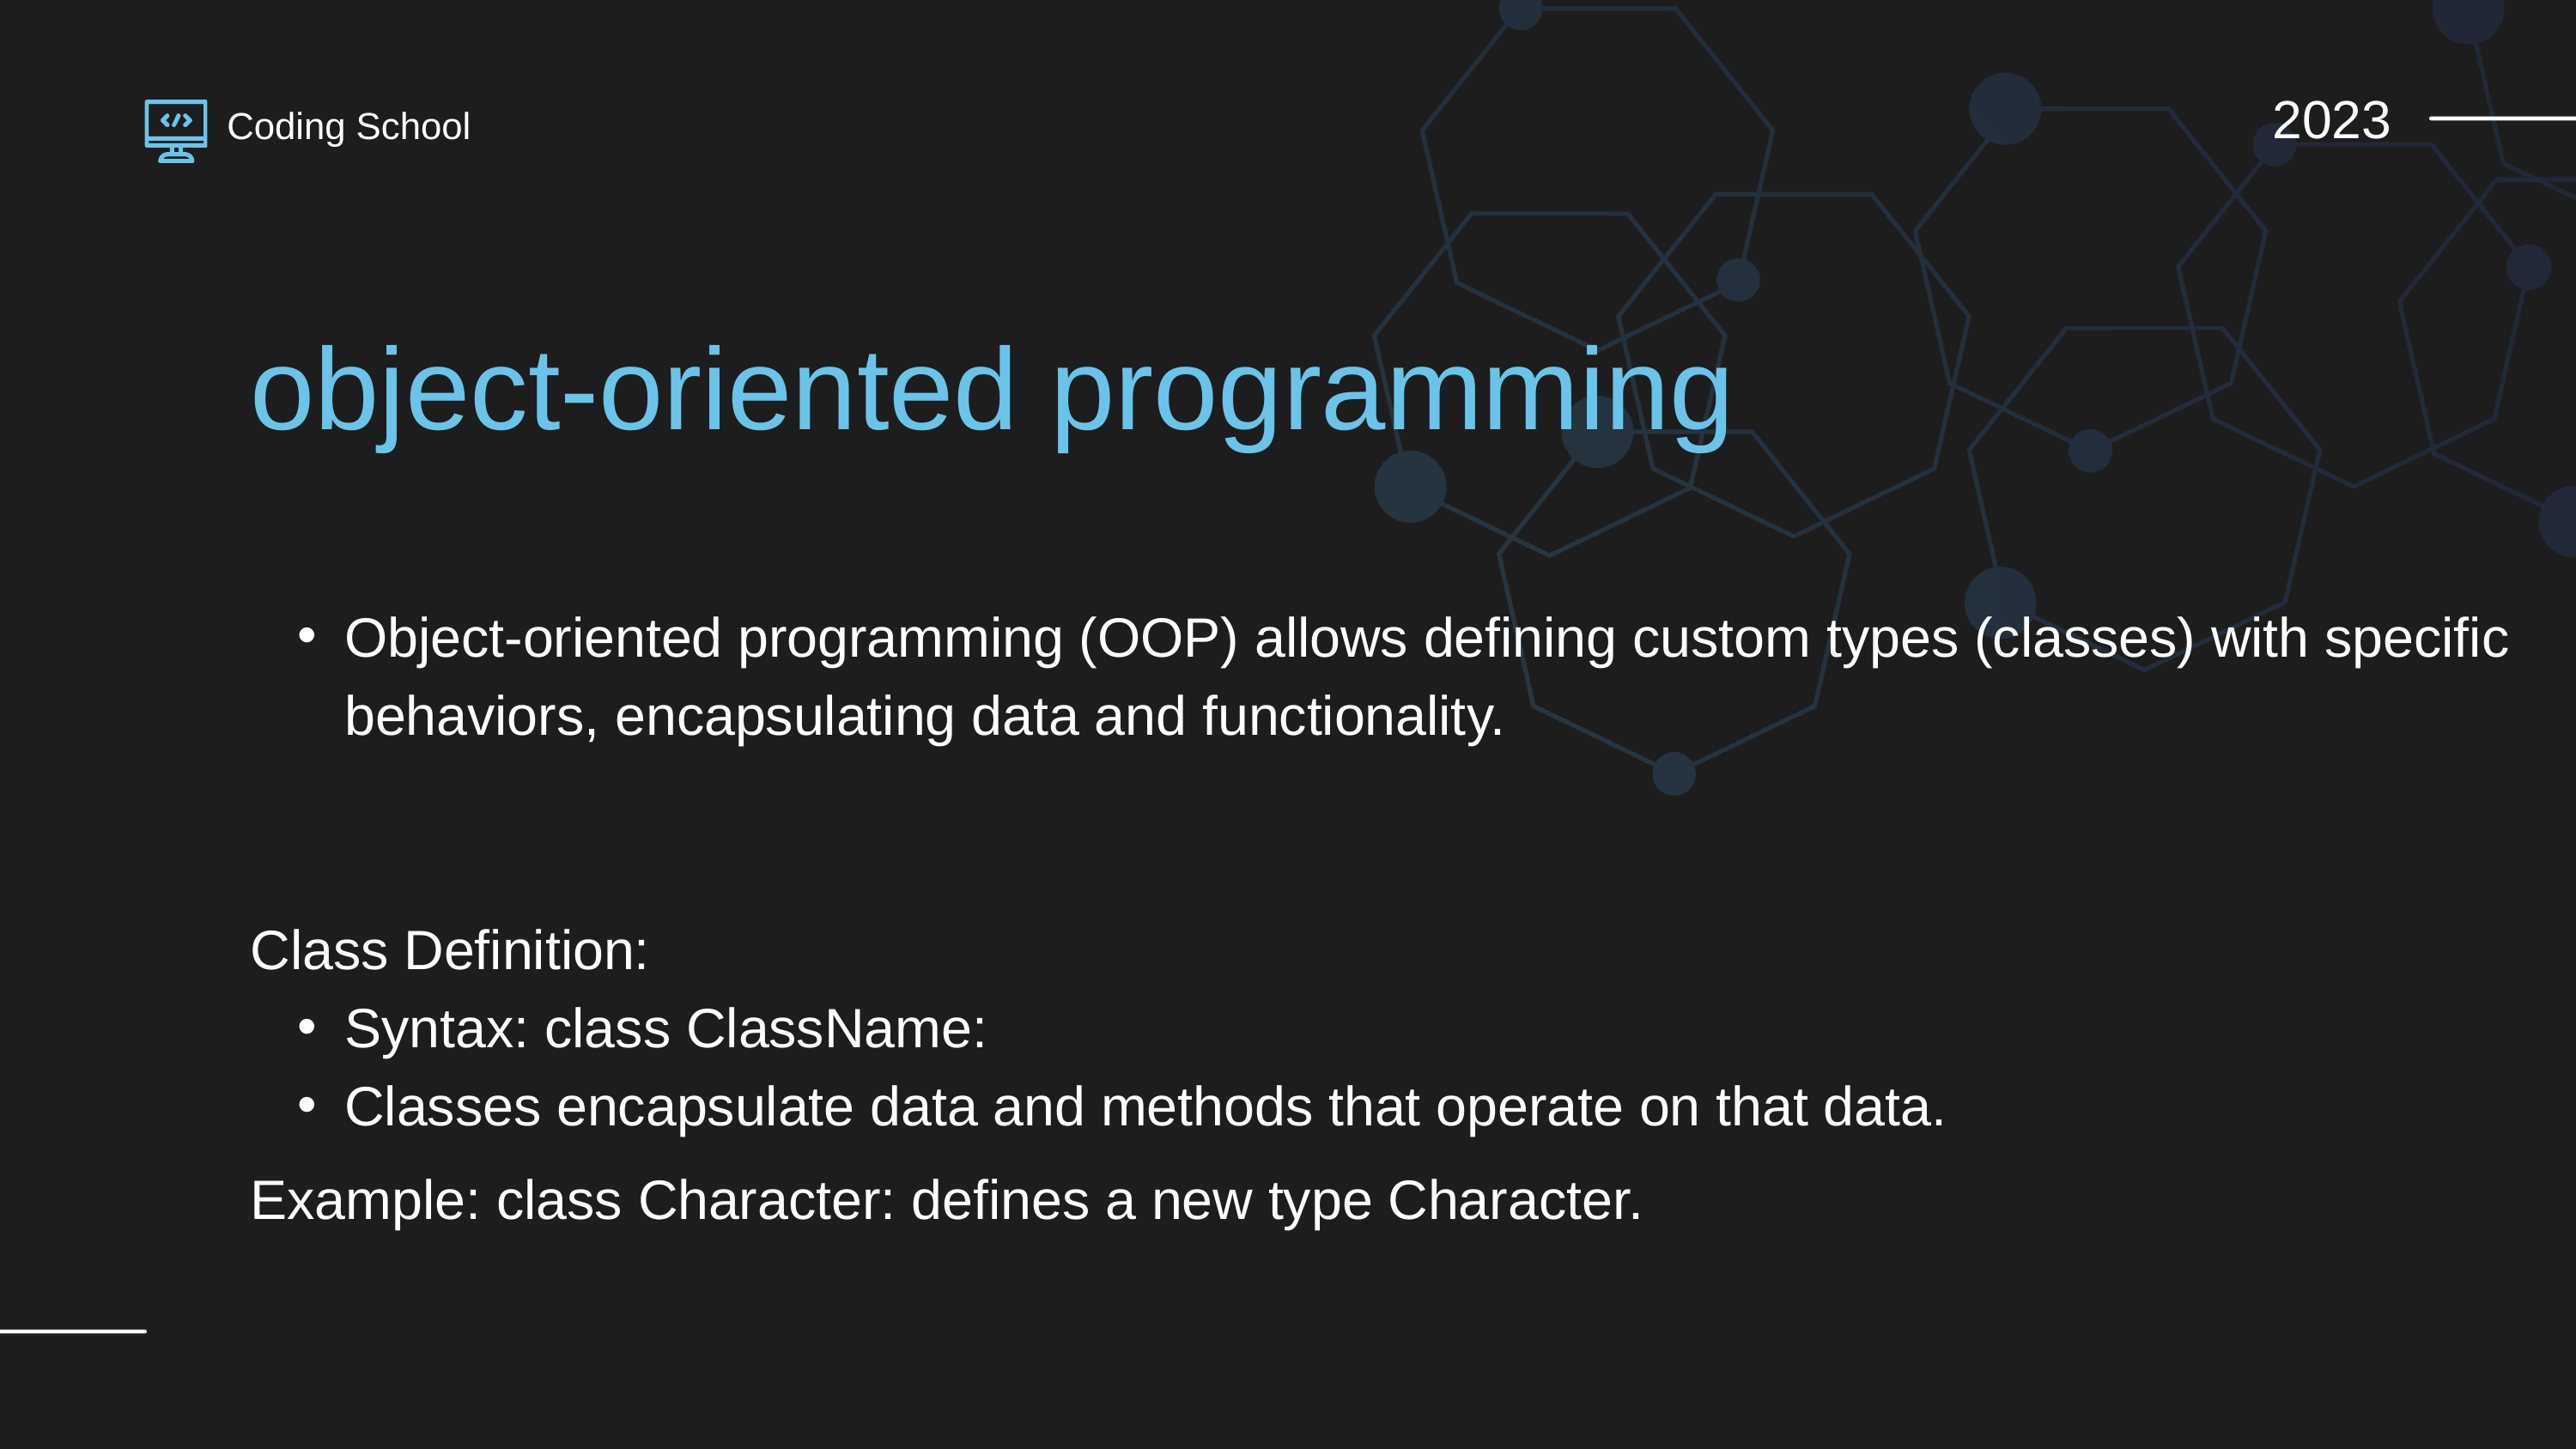

2023
Coding School

object-oriented programming
Object-oriented programming (OOP) allows defining custom types (classes) with specific behaviors, encapsulating data and functionality.

Class Definition:
Syntax: class ClassName:
Classes encapsulate data and methods that operate on that data.
Example: class Character: defines a new type Character.